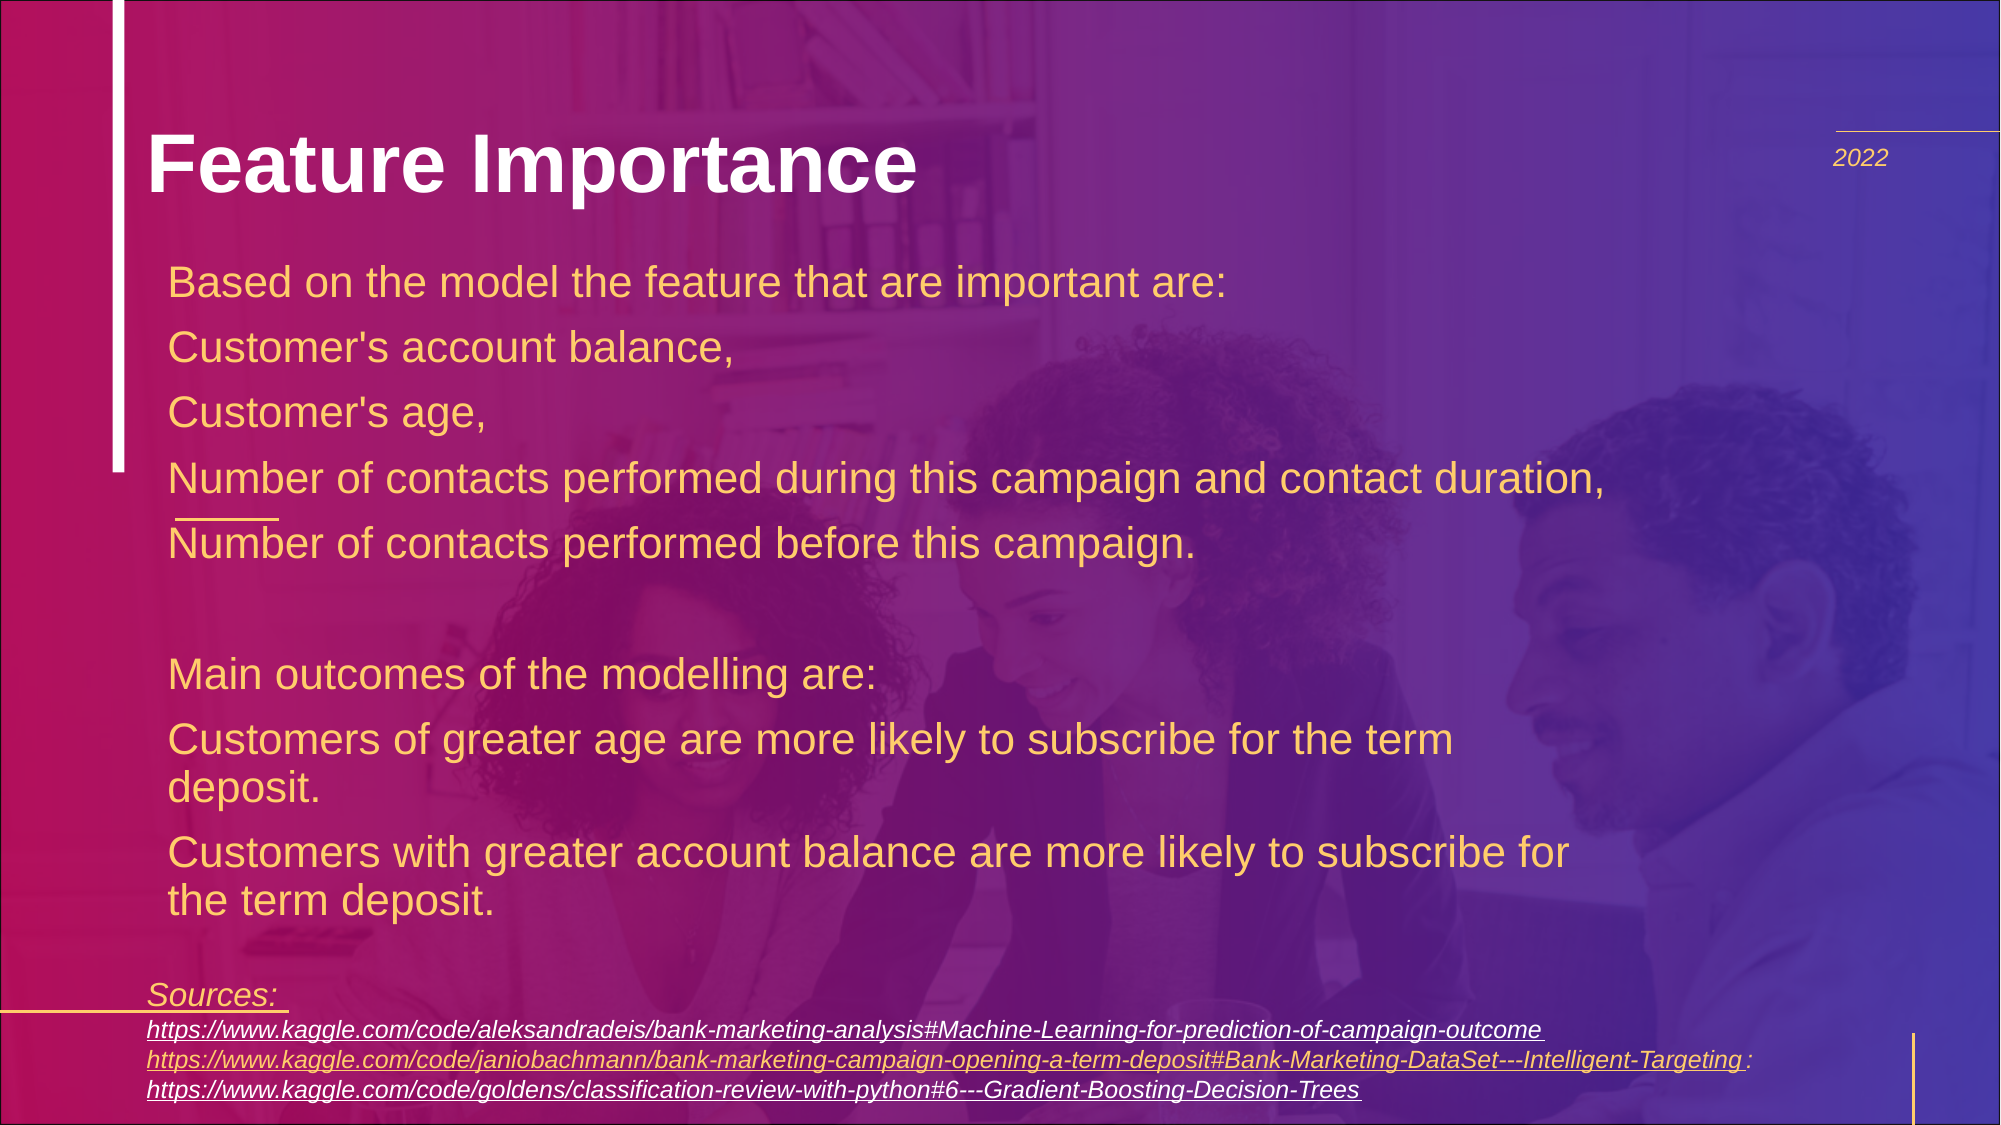

# Feature Importance
2022
Based on the model the feature that are important are:
Customer's account balance,
Customer's age,
Number of contacts performed during this campaign and contact duration,
Number of contacts performed before this campaign.

Main outcomes of the modelling are:
Customers of greater age are more likely to subscribe for the term deposit.
Customers with greater account balance are more likely to subscribe for the term deposit.
Sources:
https://www.kaggle.com/code/aleksandradeis/bank-marketing-analysis#Machine-Learning-for-prediction-of-campaign-outcome
https://www.kaggle.com/code/janiobachmann/bank-marketing-campaign-opening-a-term-deposit#Bank-Marketing-DataSet---Intelligent-Targeting:
https://www.kaggle.com/code/goldens/classification-review-with-python#6---Gradient-Boosting-Decision-Trees